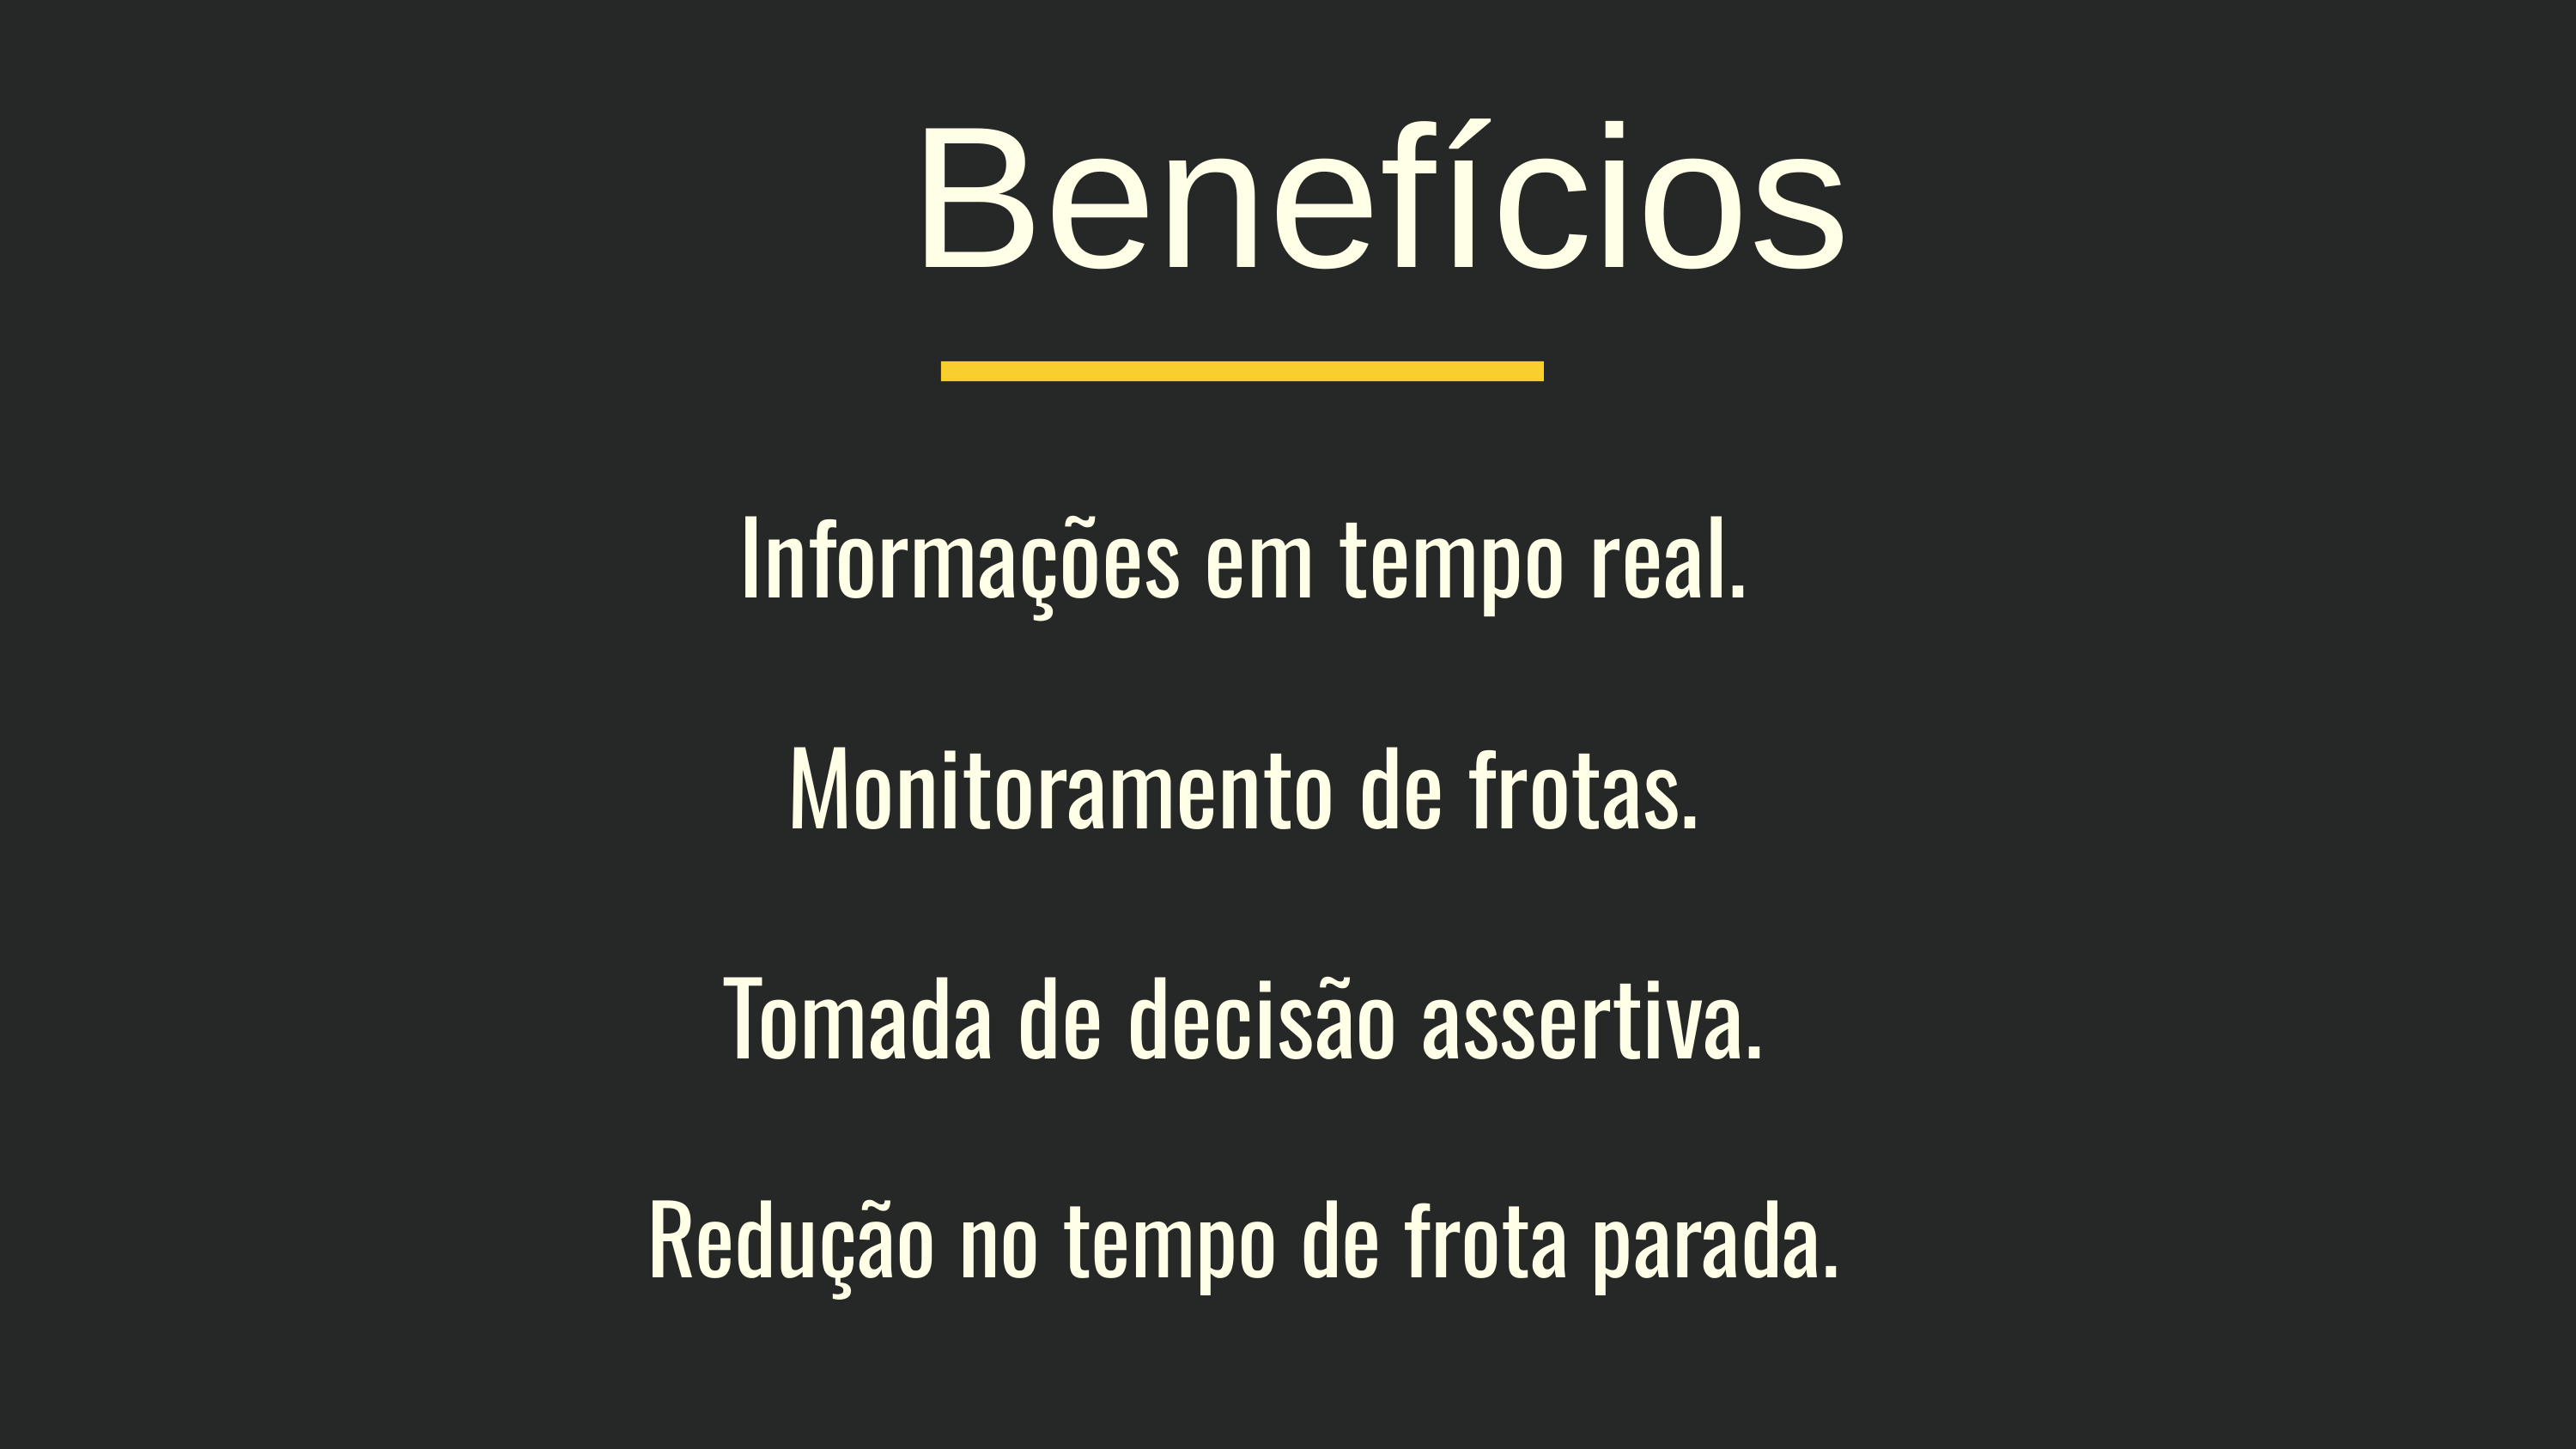

Benefícios

Informações em tempo real.

Monitoramento de frotas.

Tomada de decisão assertiva.

Redução no tempo de frota parada.